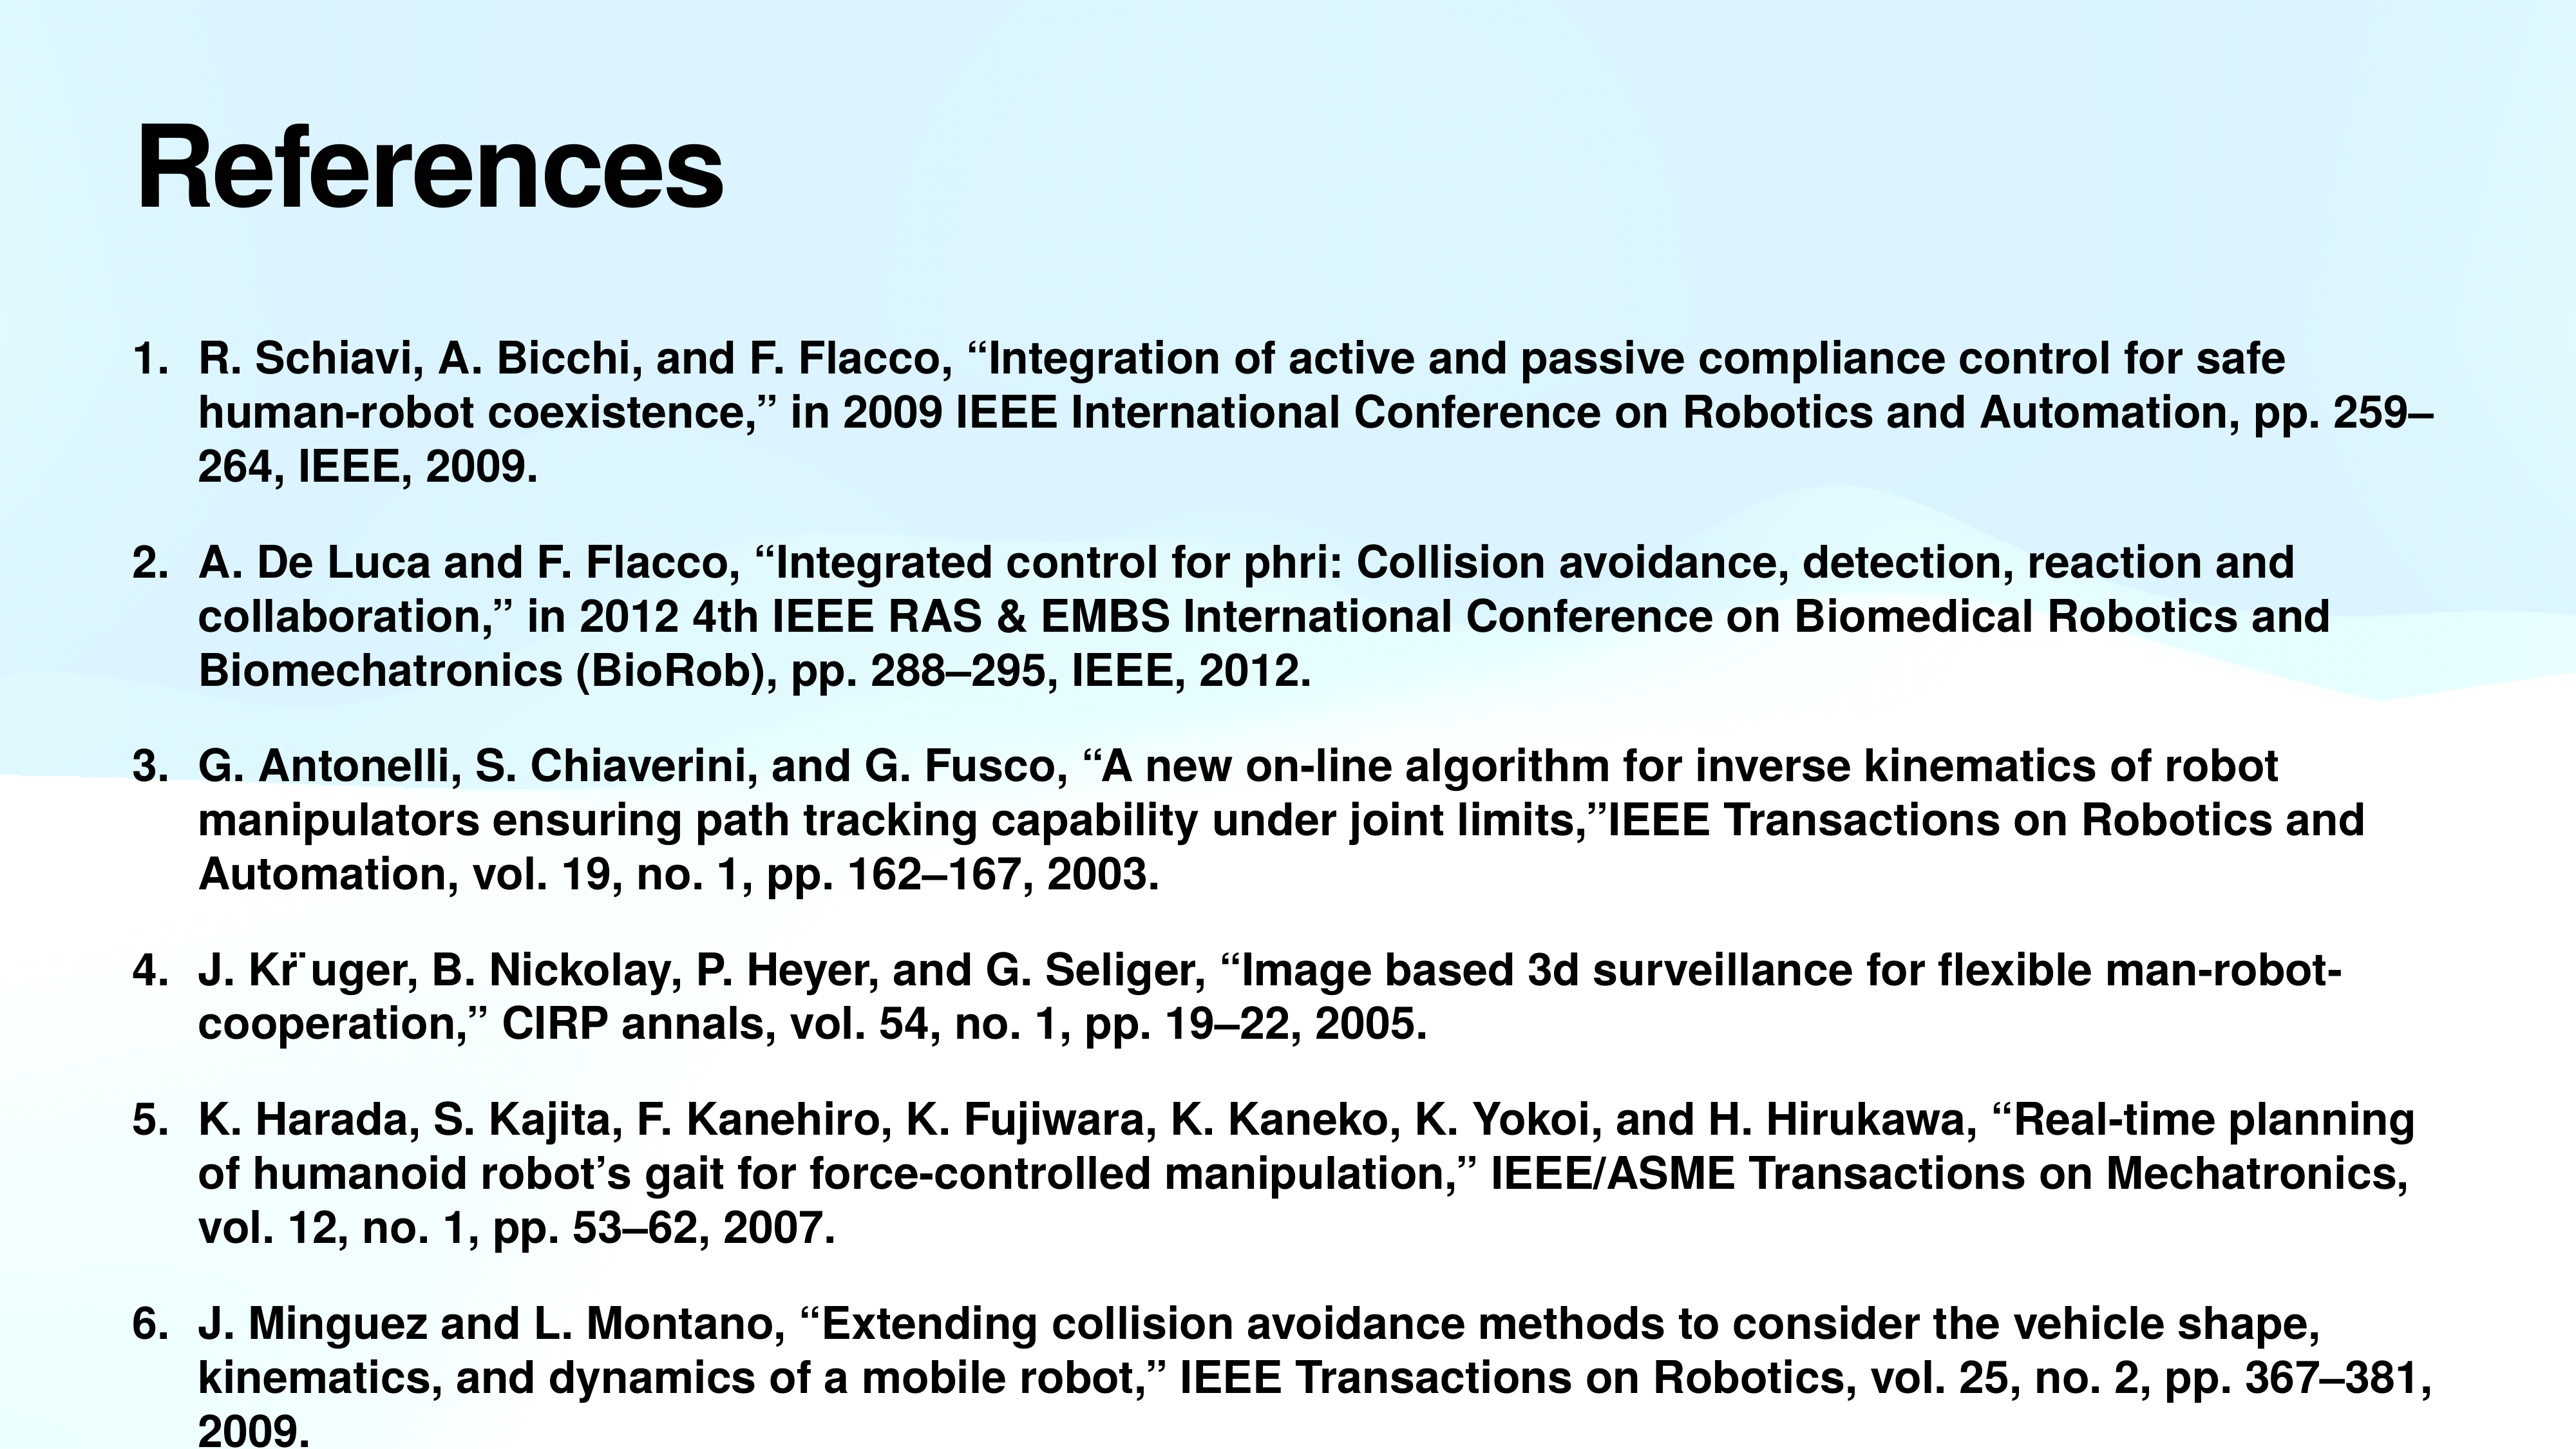

# References
R. Schiavi, A. Bicchi, and F. Flacco, “Integration of active and passive compliance control for safe human-robot coexistence,” in 2009 IEEE International Conference on Robotics and Automation, pp. 259–264, IEEE, 2009.
A. De Luca and F. Flacco, “Integrated control for phri: Collision avoidance, detection, reaction and collaboration,” in 2012 4th IEEE RAS & EMBS International Conference on Biomedical Robotics and Biomechatronics (BioRob), pp. 288–295, IEEE, 2012.
G. Antonelli, S. Chiaverini, and G. Fusco, “A new on-line algorithm for inverse kinematics of robot manipulators ensuring path tracking capability under joint limits,”IEEE Transactions on Robotics and Automation, vol. 19, no. 1, pp. 162–167, 2003.
J. Kr ̈uger, B. Nickolay, P. Heyer, and G. Seliger, “Image based 3d surveillance for flexible man-robot-cooperation,” CIRP annals, vol. 54, no. 1, pp. 19–22, 2005.
K. Harada, S. Kajita, F. Kanehiro, K. Fujiwara, K. Kaneko, K. Yokoi, and H. Hirukawa, “Real-time planning of humanoid robot’s gait for force-controlled manipulation,” IEEE/ASME Transactions on Mechatronics, vol. 12, no. 1, pp. 53–62, 2007.
J. Minguez and L. Montano, “Extending collision avoidance methods to consider the vehicle shape, kinematics, and dynamics of a mobile robot,” IEEE Transactions on Robotics, vol. 25, no. 2, pp. 367–381, 2009.